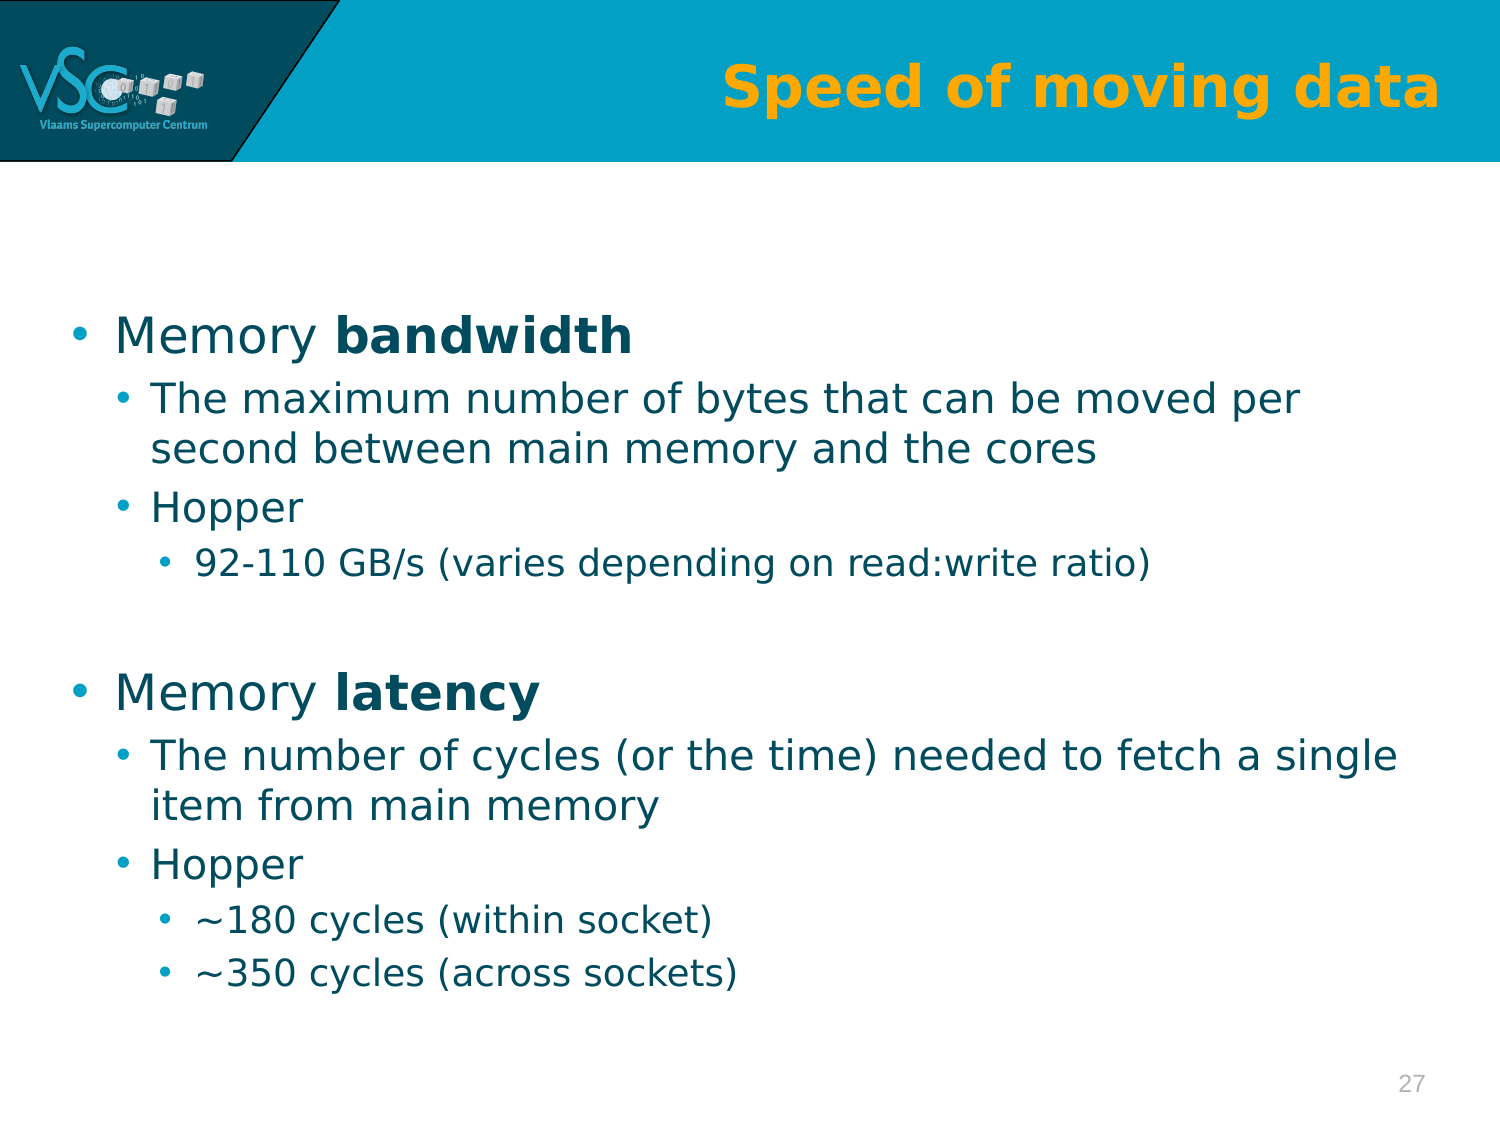

# Speed of moving data

Memory bandwidth
The maximum number of bytes that can be moved per second between main memory and the cores
Hopper
92-110 GB/s (varies depending on read:write ratio)

Memory latency
The number of cycles (or the time) needed to fetch a single item from main memory
Hopper
~180 cycles (within socket)
~350 cycles (across sockets)
27